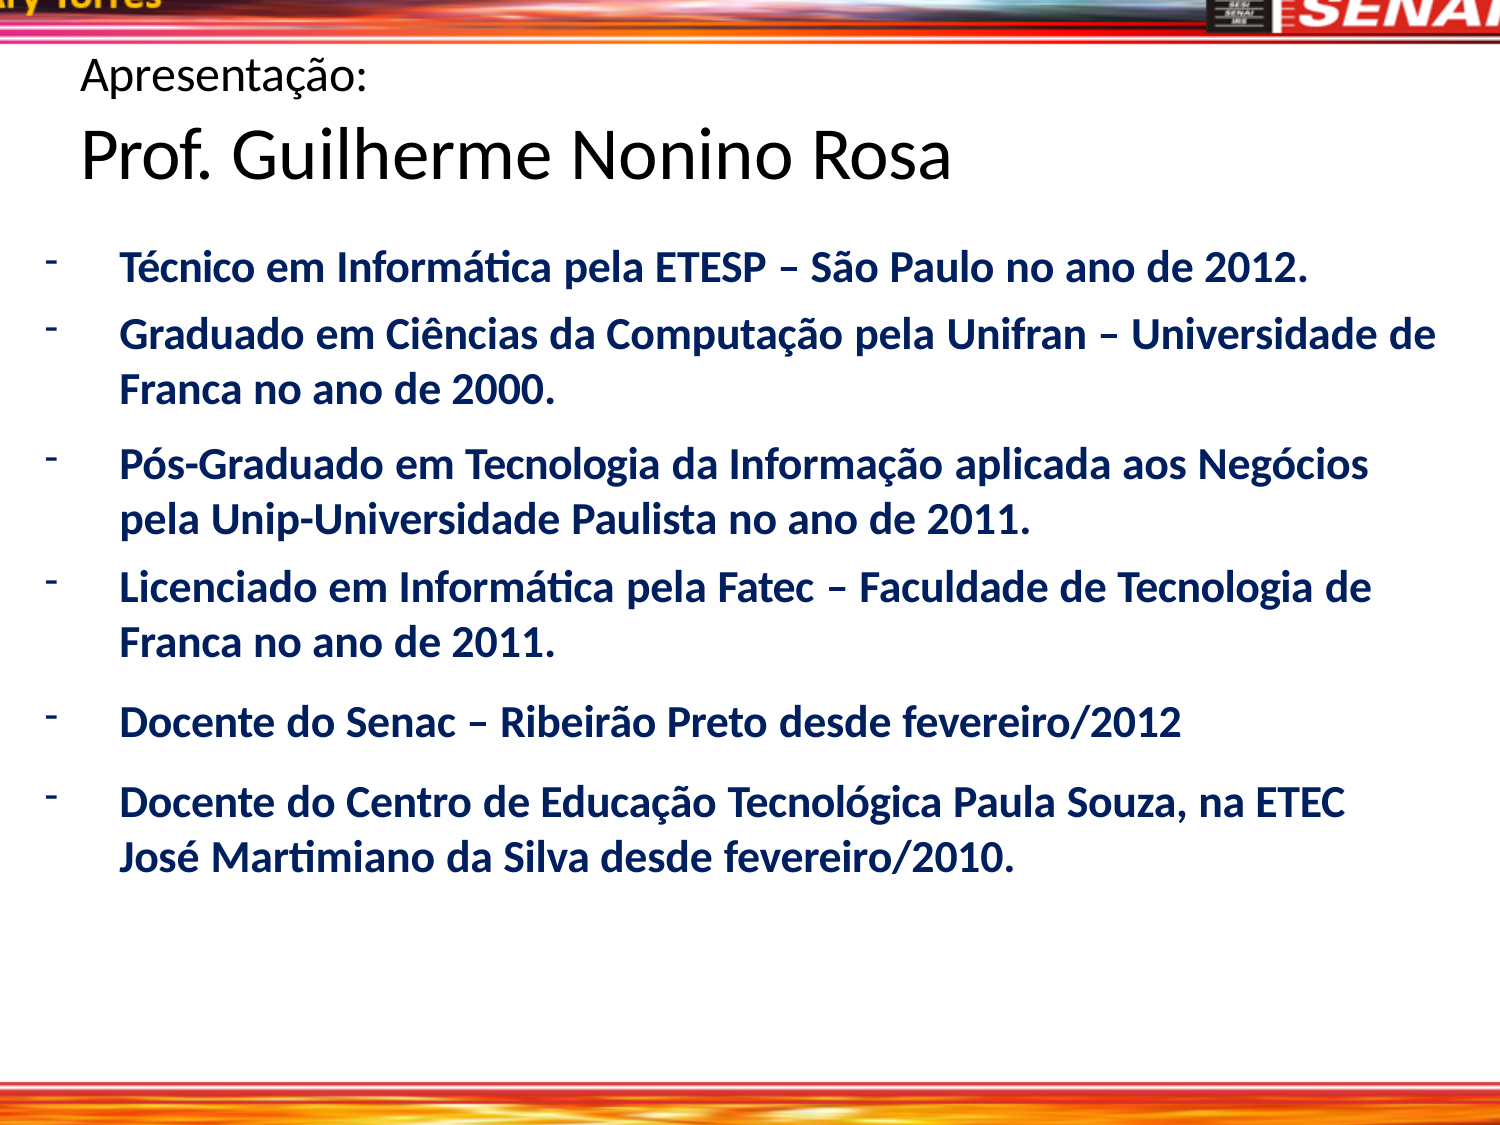

# Apresentação:
Prof. Guilherme Nonino Rosa
Técnico em Informática pela ETESP – São Paulo no ano de 2012.
Graduado em Ciências da Computação pela Unifran – Universidade de  Franca no ano de 2000.
Pós-Graduado em Tecnologia da Informação aplicada aos Negócios  pela Unip-Universidade Paulista no ano de 2011.
Licenciado em Informática pela Fatec – Faculdade de Tecnologia de  Franca no ano de 2011.
Docente do Senac – Ribeirão Preto desde fevereiro/2012
Docente do Centro de Educação Tecnológica Paula Souza, na ETEC
José Martimiano da Silva desde fevereiro/2010.